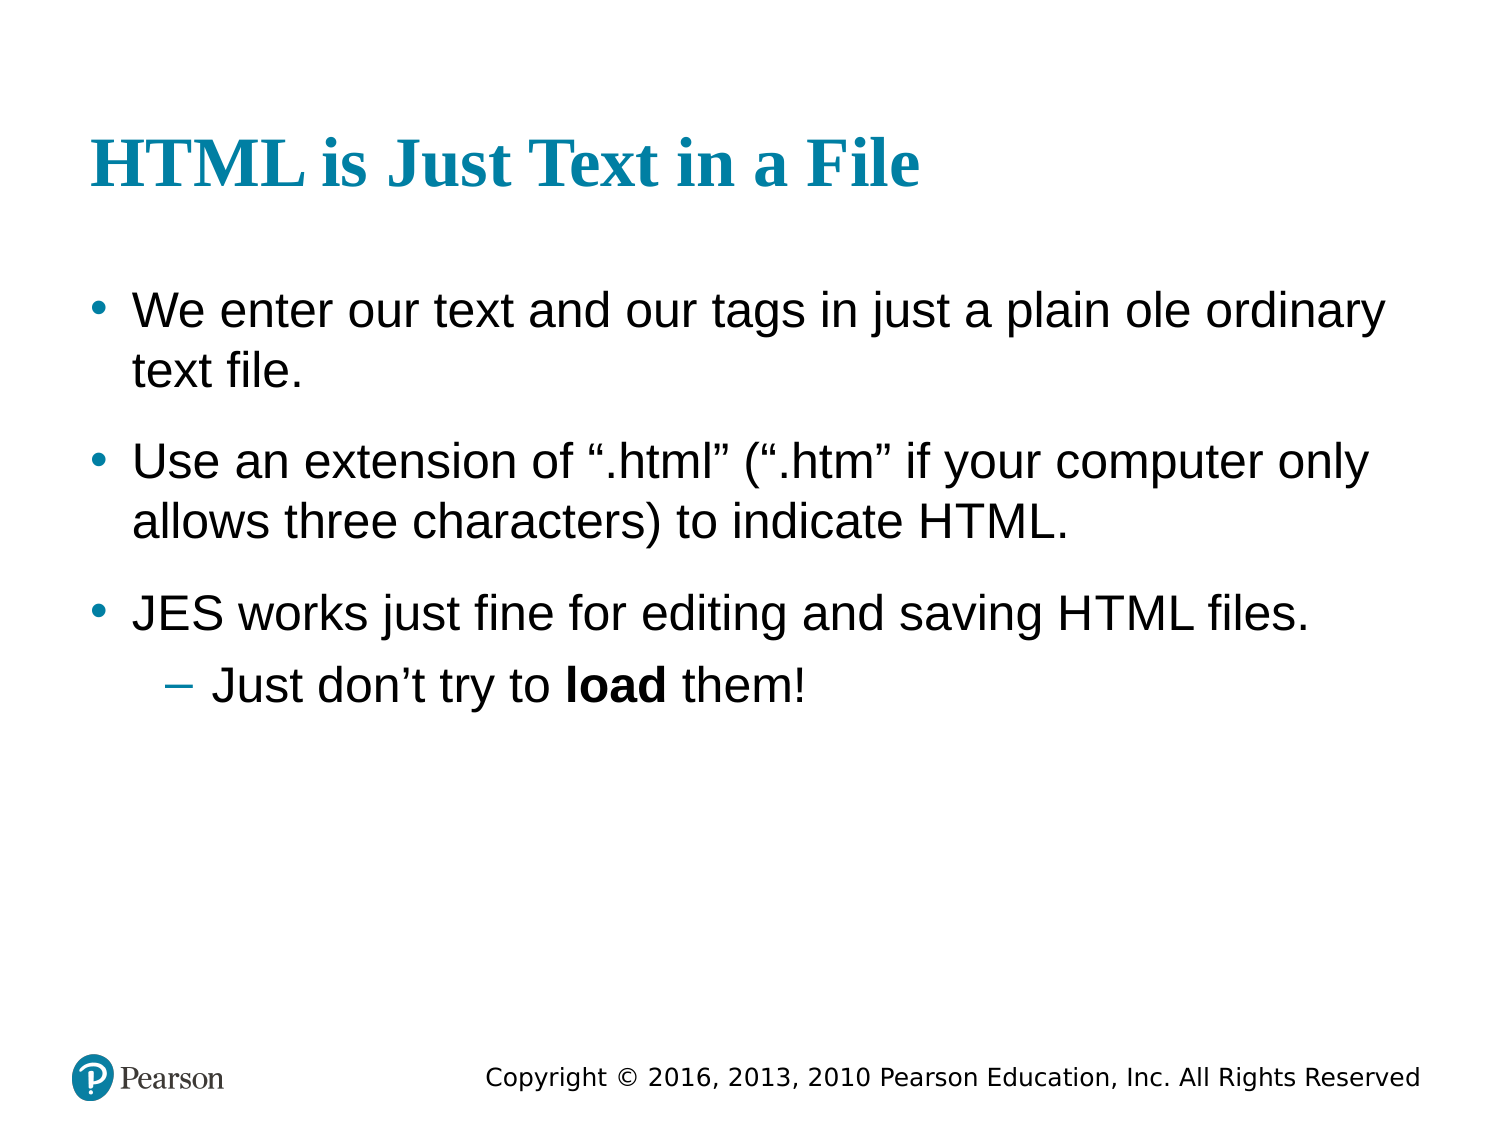

# H T M L is Just Text in a File
We enter our text and our tags in just a plain ole ordinary text file.
Use an extension of “.html” (“.htm” if your computer only allows three characters) to indicate H T M L.
J E S works just fine for editing and saving H T M L files.
Just don’t try to load them!